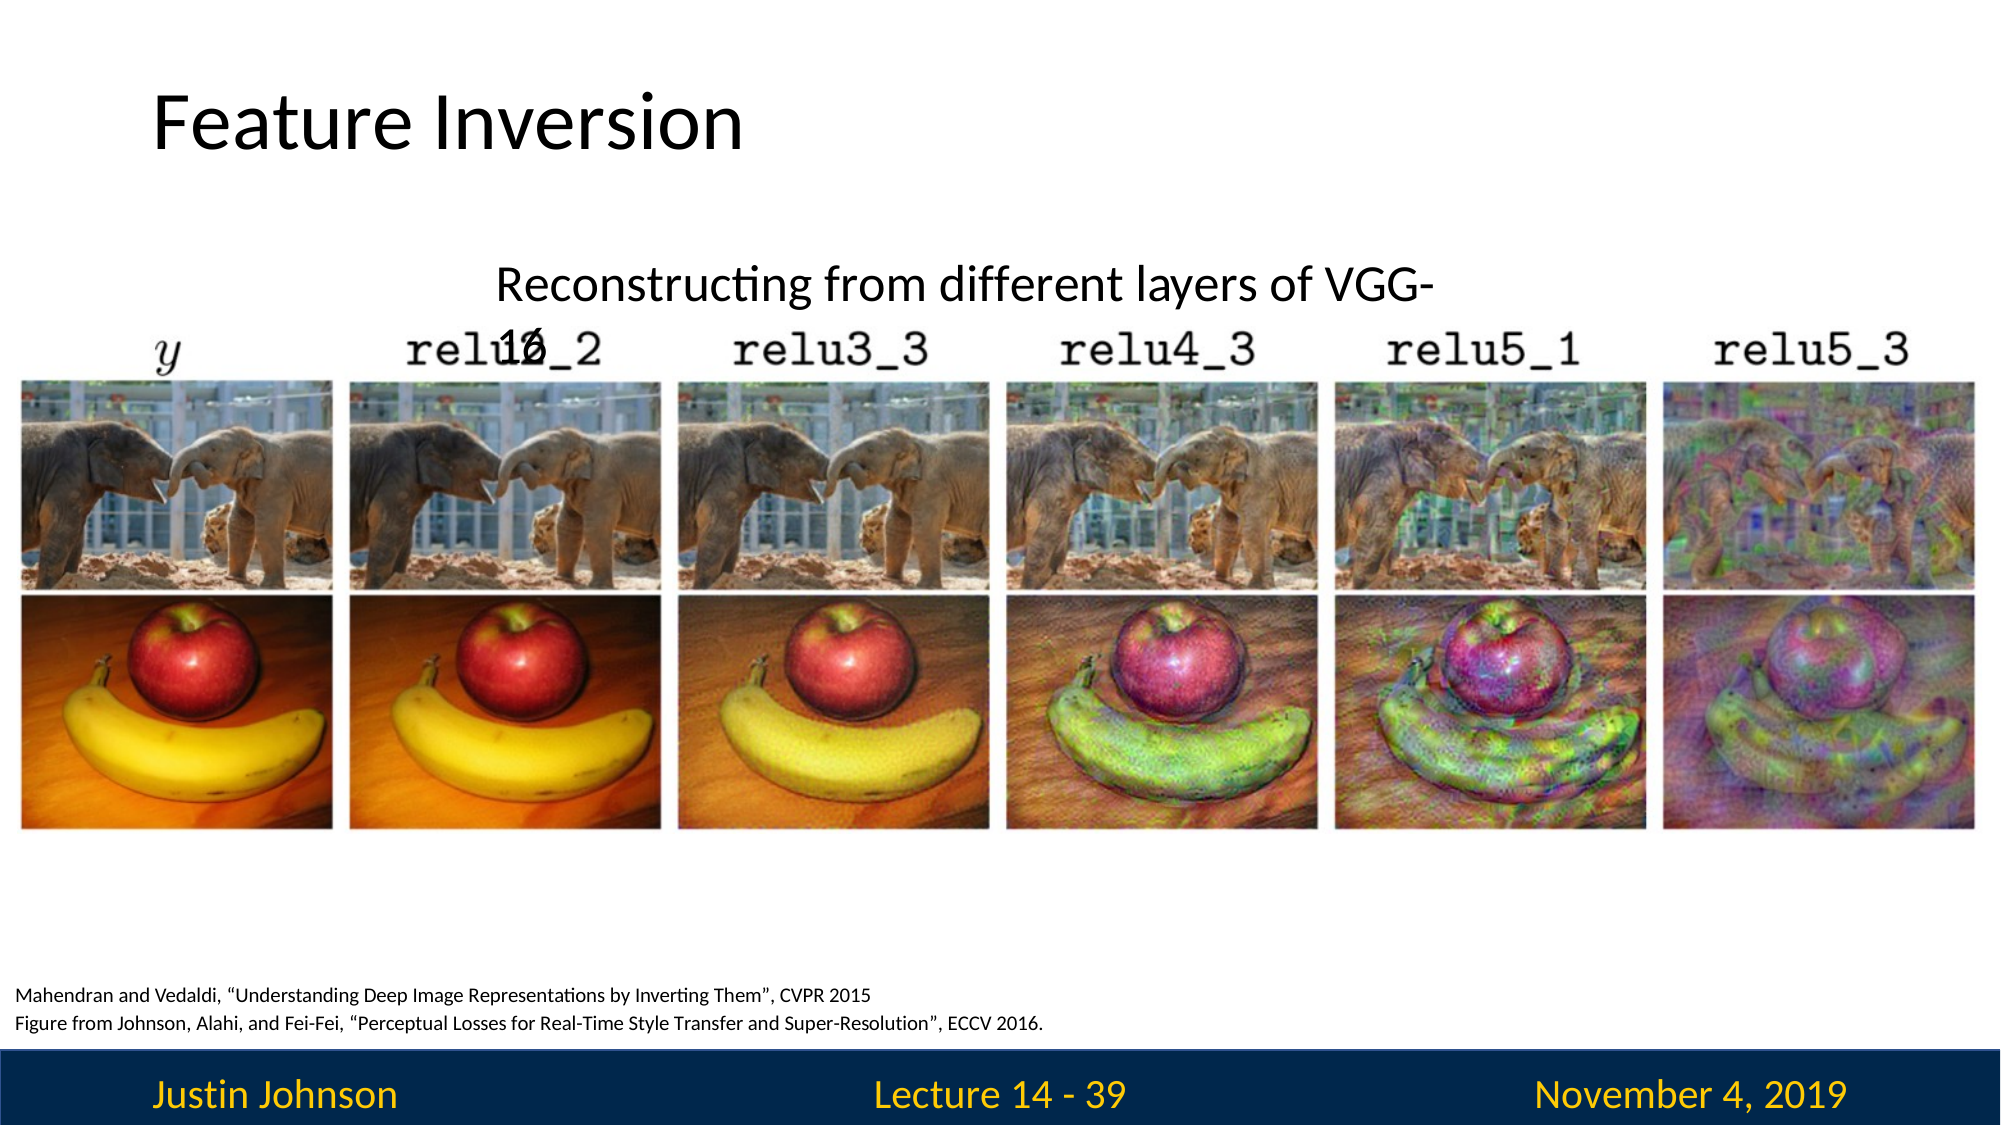

# Feature Inversion
Reconstructing from different layers of VGG-16

Mahendran and Vedaldi, “Understanding Deep Image Representations by Inverting Them”, CVPR 2015
Figure from Johnson, Alahi, and Fei-Fei, “Perceptual Losses for Real-Time Style Transfer and Super-Resolution”, ECCV 2016.
Justin Johnson
November 4, 2019
Lecture 14 - 39